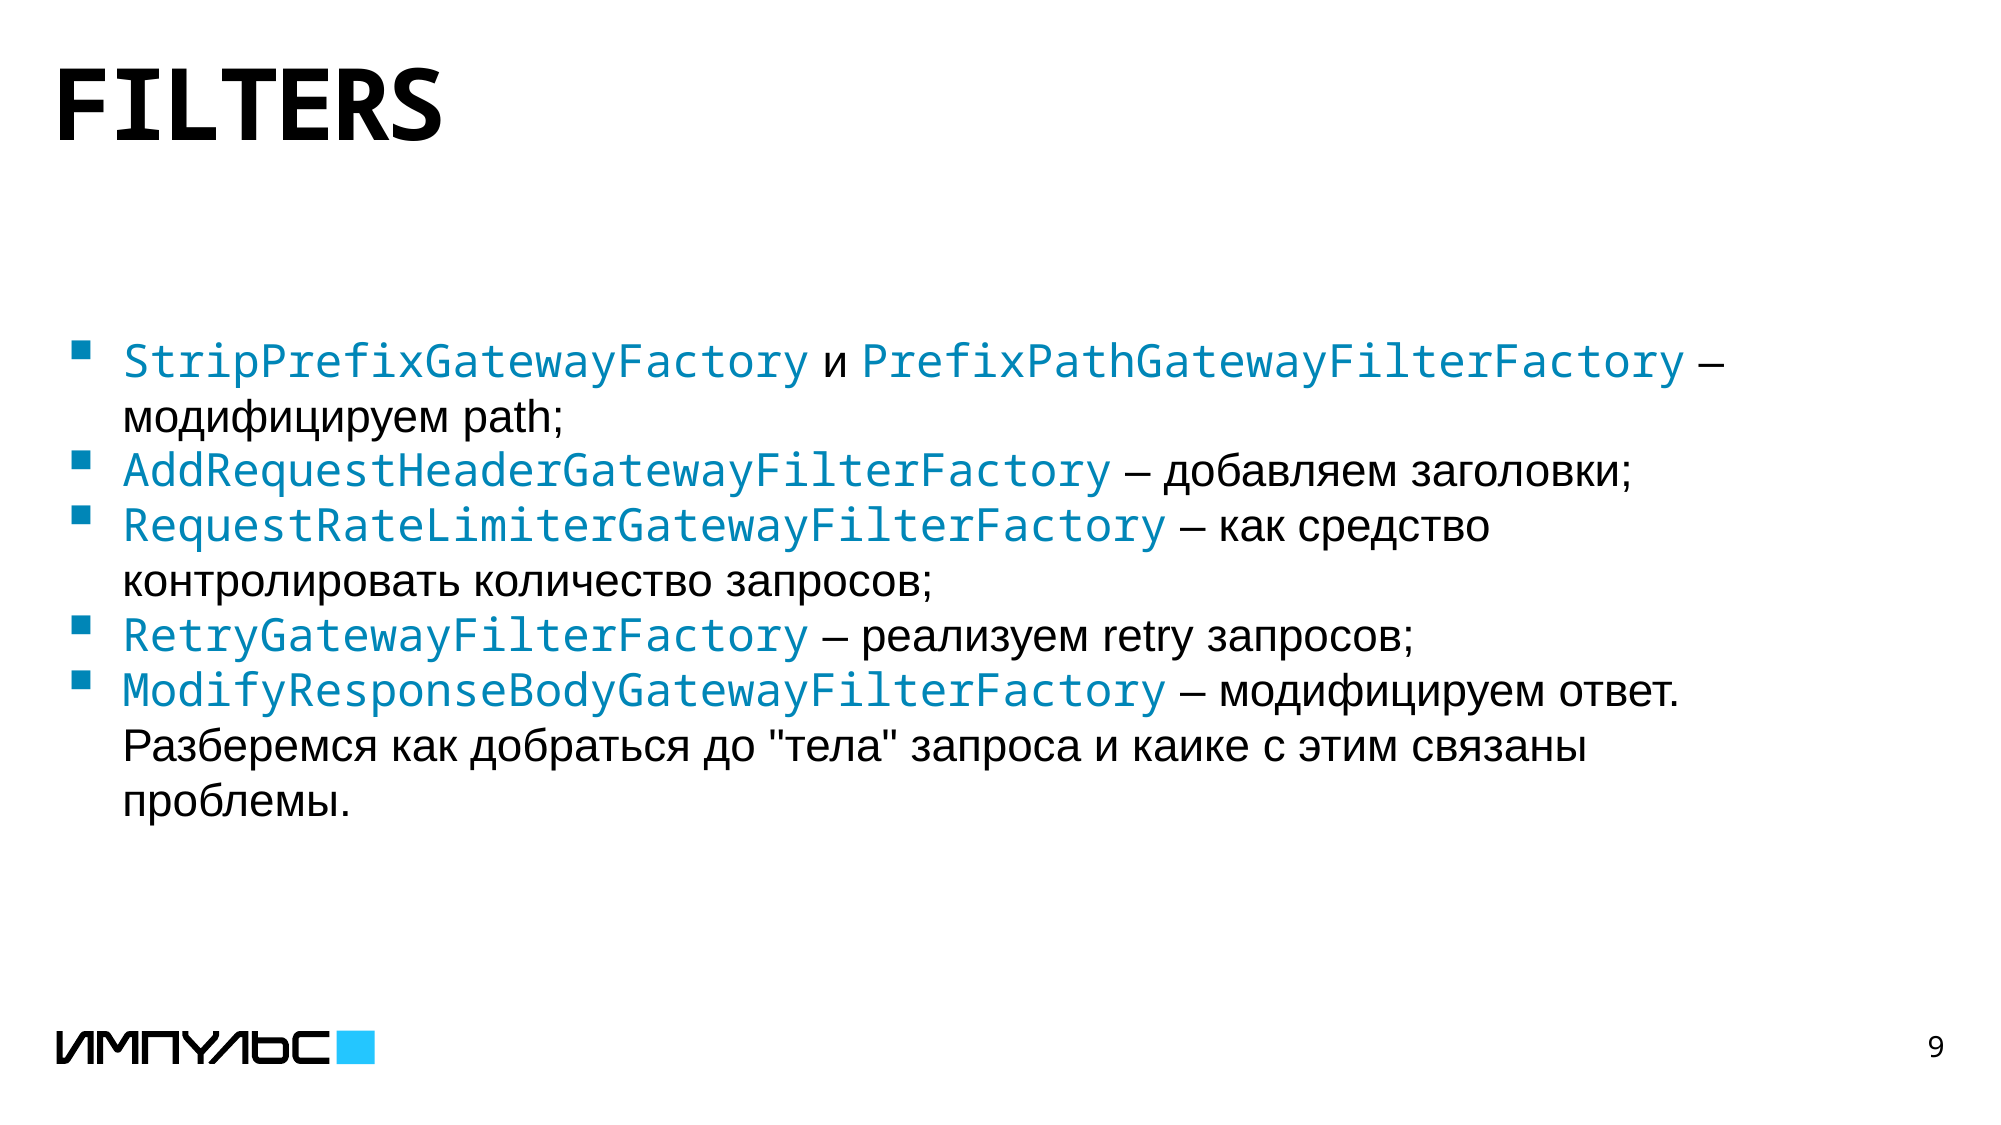

# Filters

StripPrefixGatewayFactory и PrefixPathGatewayFilterFactory – модифицируем path;
AddRequestHeaderGatewayFilterFactory – добавляем заголовки;
RequestRateLimiterGatewayFilterFactory – как средство контролировать количество запросов;
RetryGatewayFilterFactory – реализуем retry запросов;
ModifyResponseBodyGatewayFilterFactory – модифицируем ответ. Разберемся как добраться до "тела" запроса и каике с этим связаны проблемы.
9